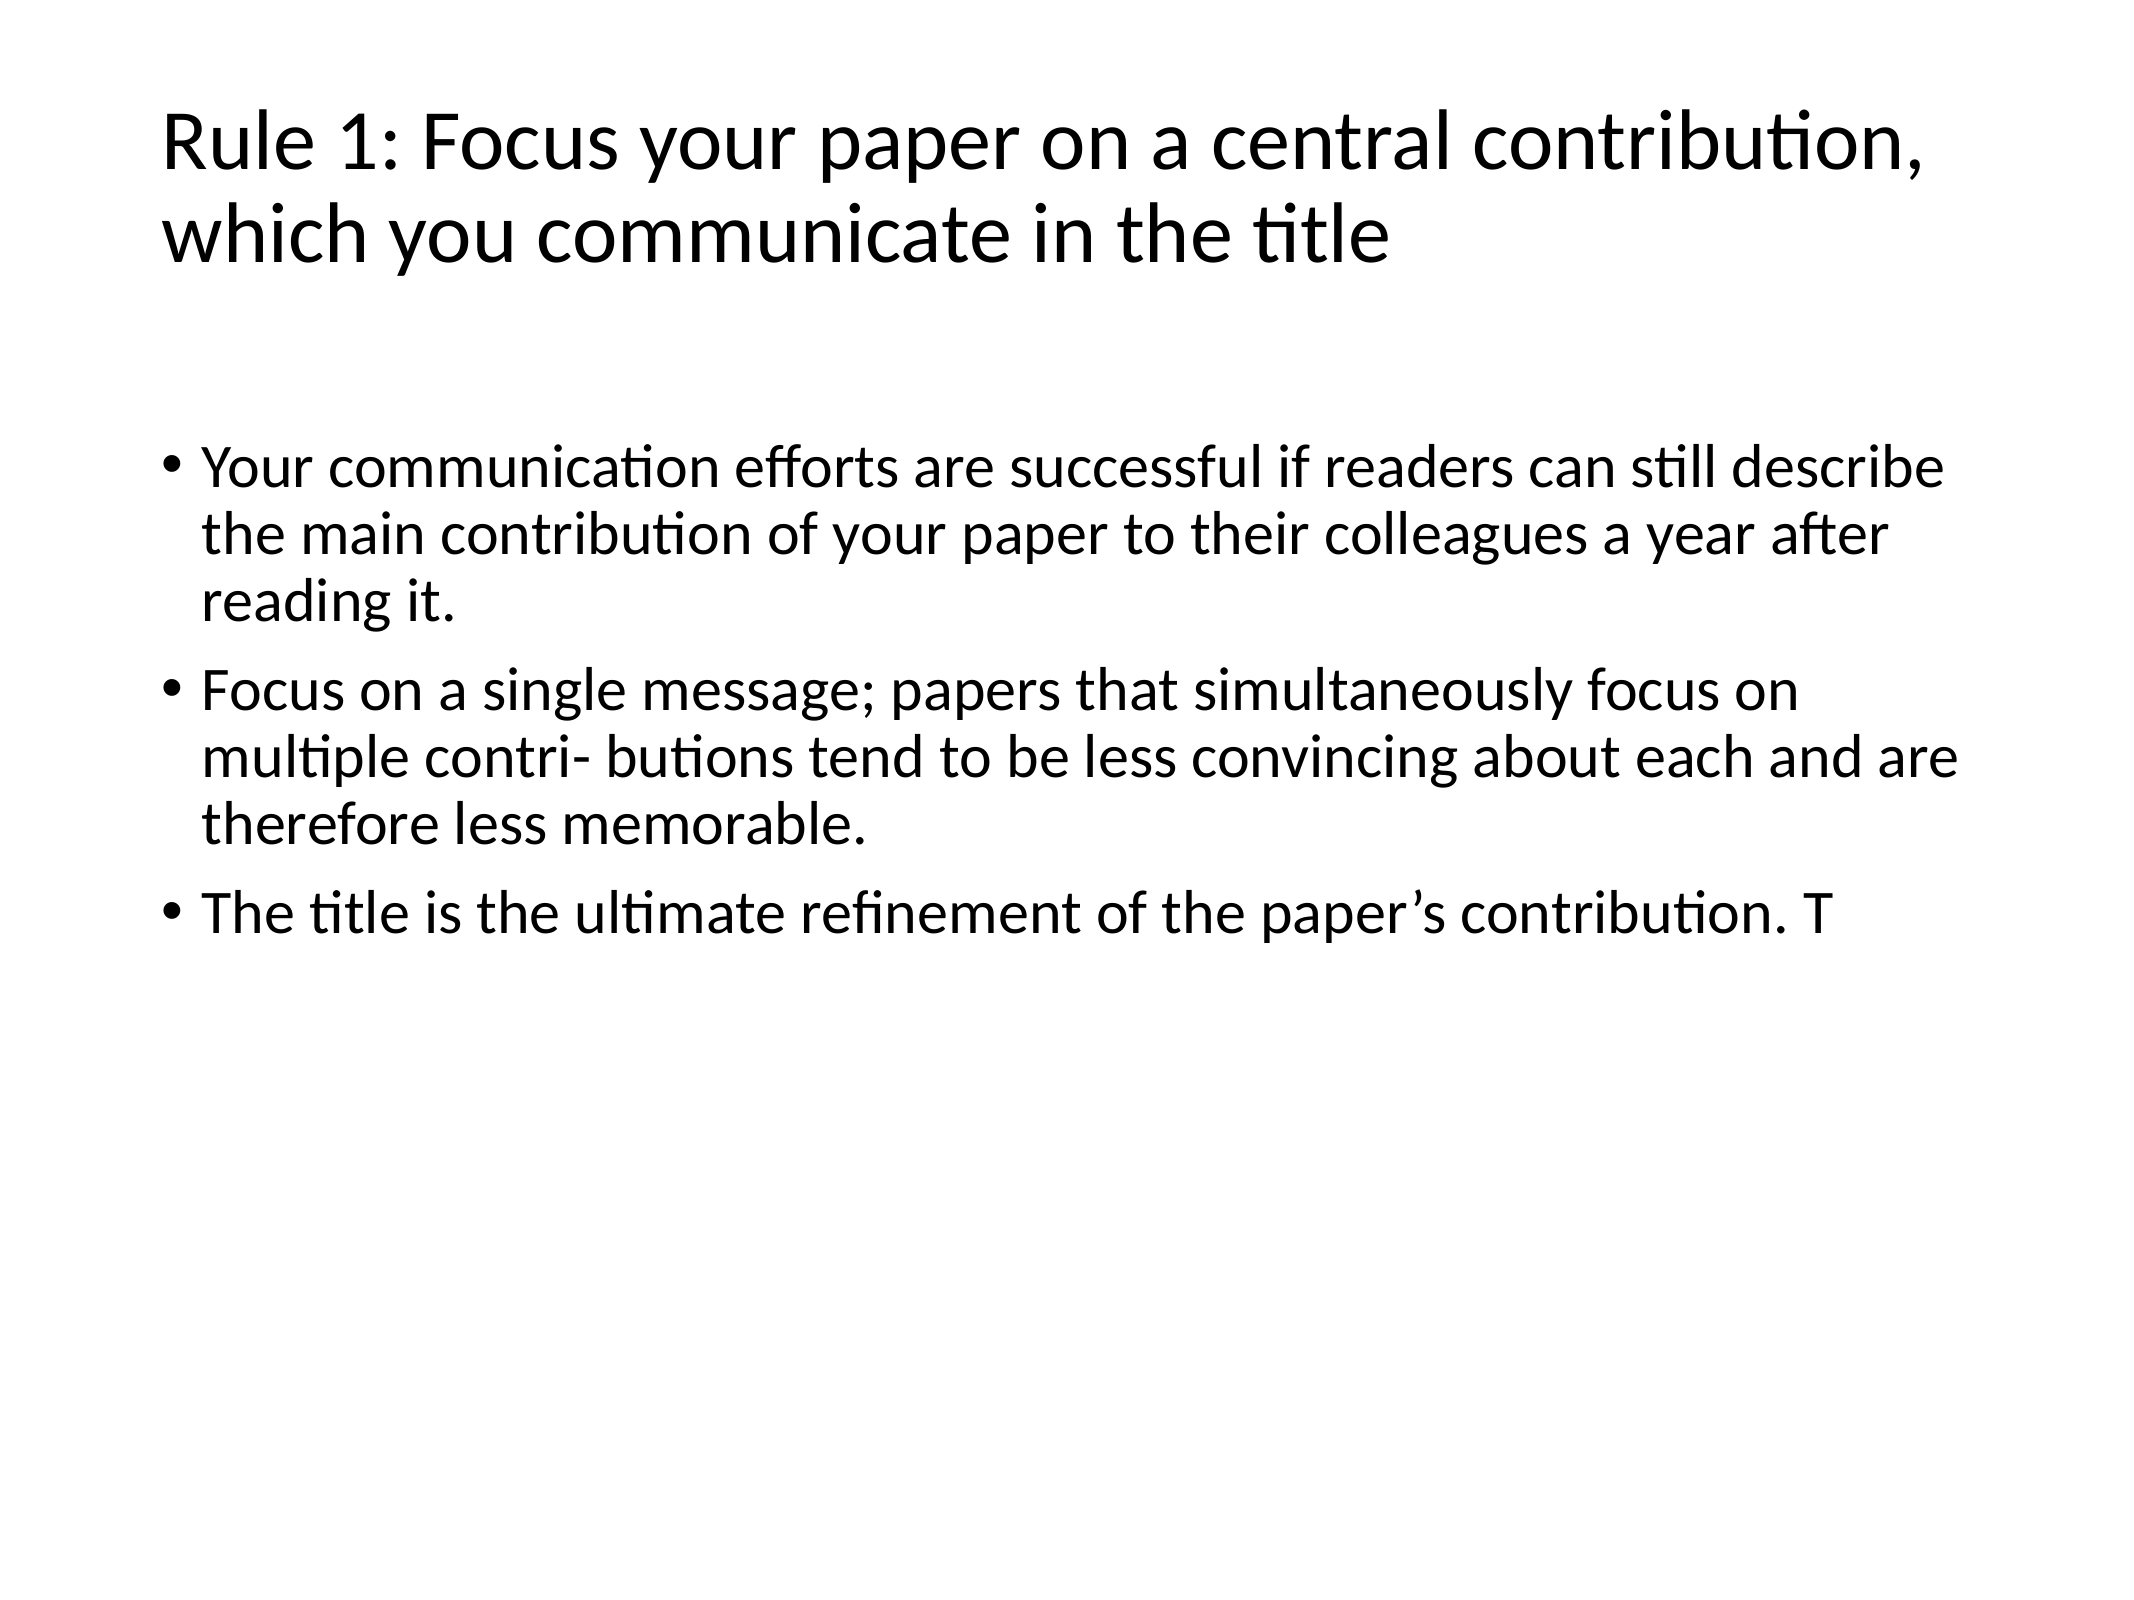

# Rule 1: Focus your paper on a central contribution, which you communicate in the title
Your communication efforts are successful if readers can still describe the main contribution of your paper to their colleagues a year after reading it.
Focus on a single message; papers that simultaneously focus on multiple contri- butions tend to be less convincing about each and are therefore less memorable.
The title is the ultimate refinement of the paper’s contribution. T